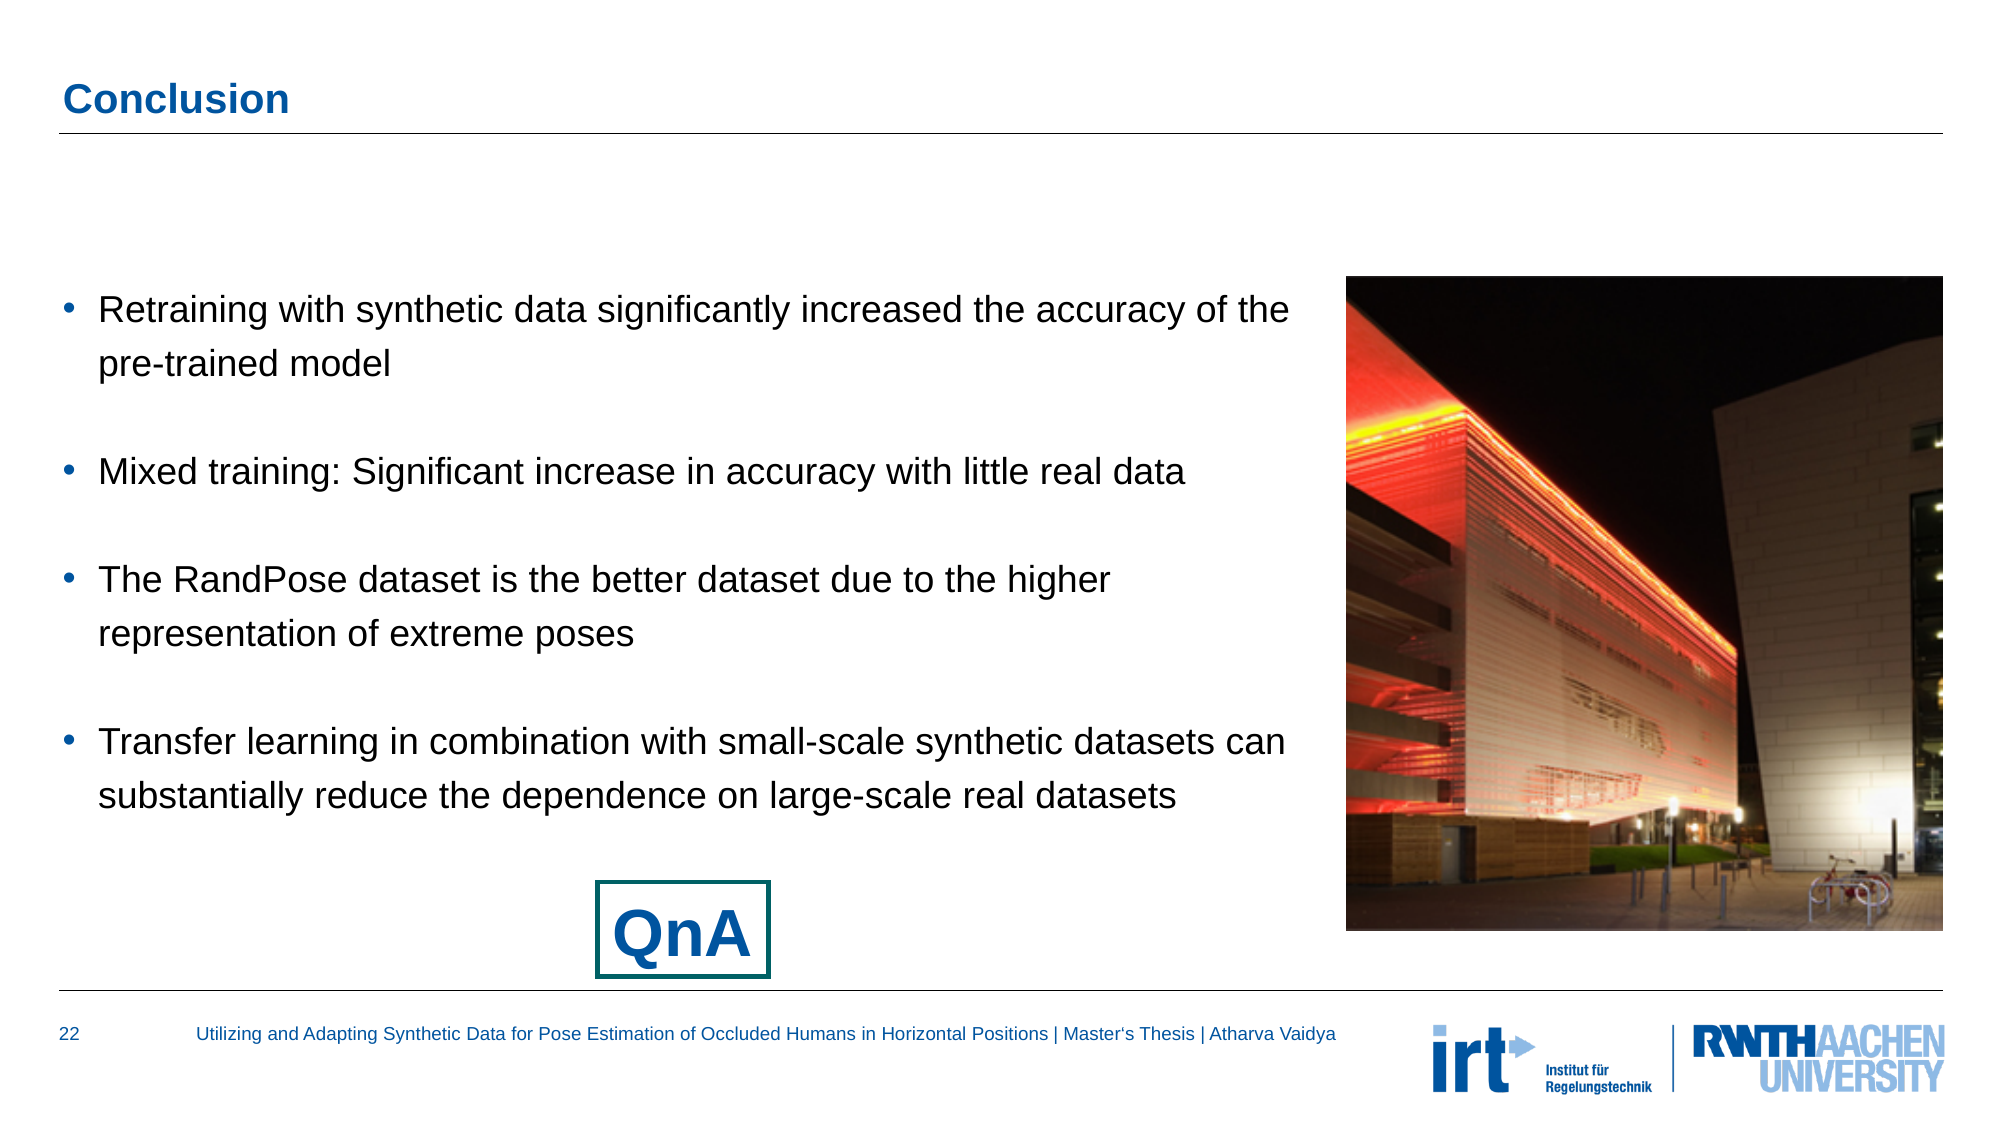

# Conclusion
Retraining with synthetic data significantly increased the accuracy of the pre-trained model

Mixed training: Significant increase in accuracy with little real data

The RandPose dataset is the better dataset due to the higher representation of extreme poses

Transfer learning in combination with small-scale synthetic datasets can substantially reduce the dependence on large-scale real datasets

QnA